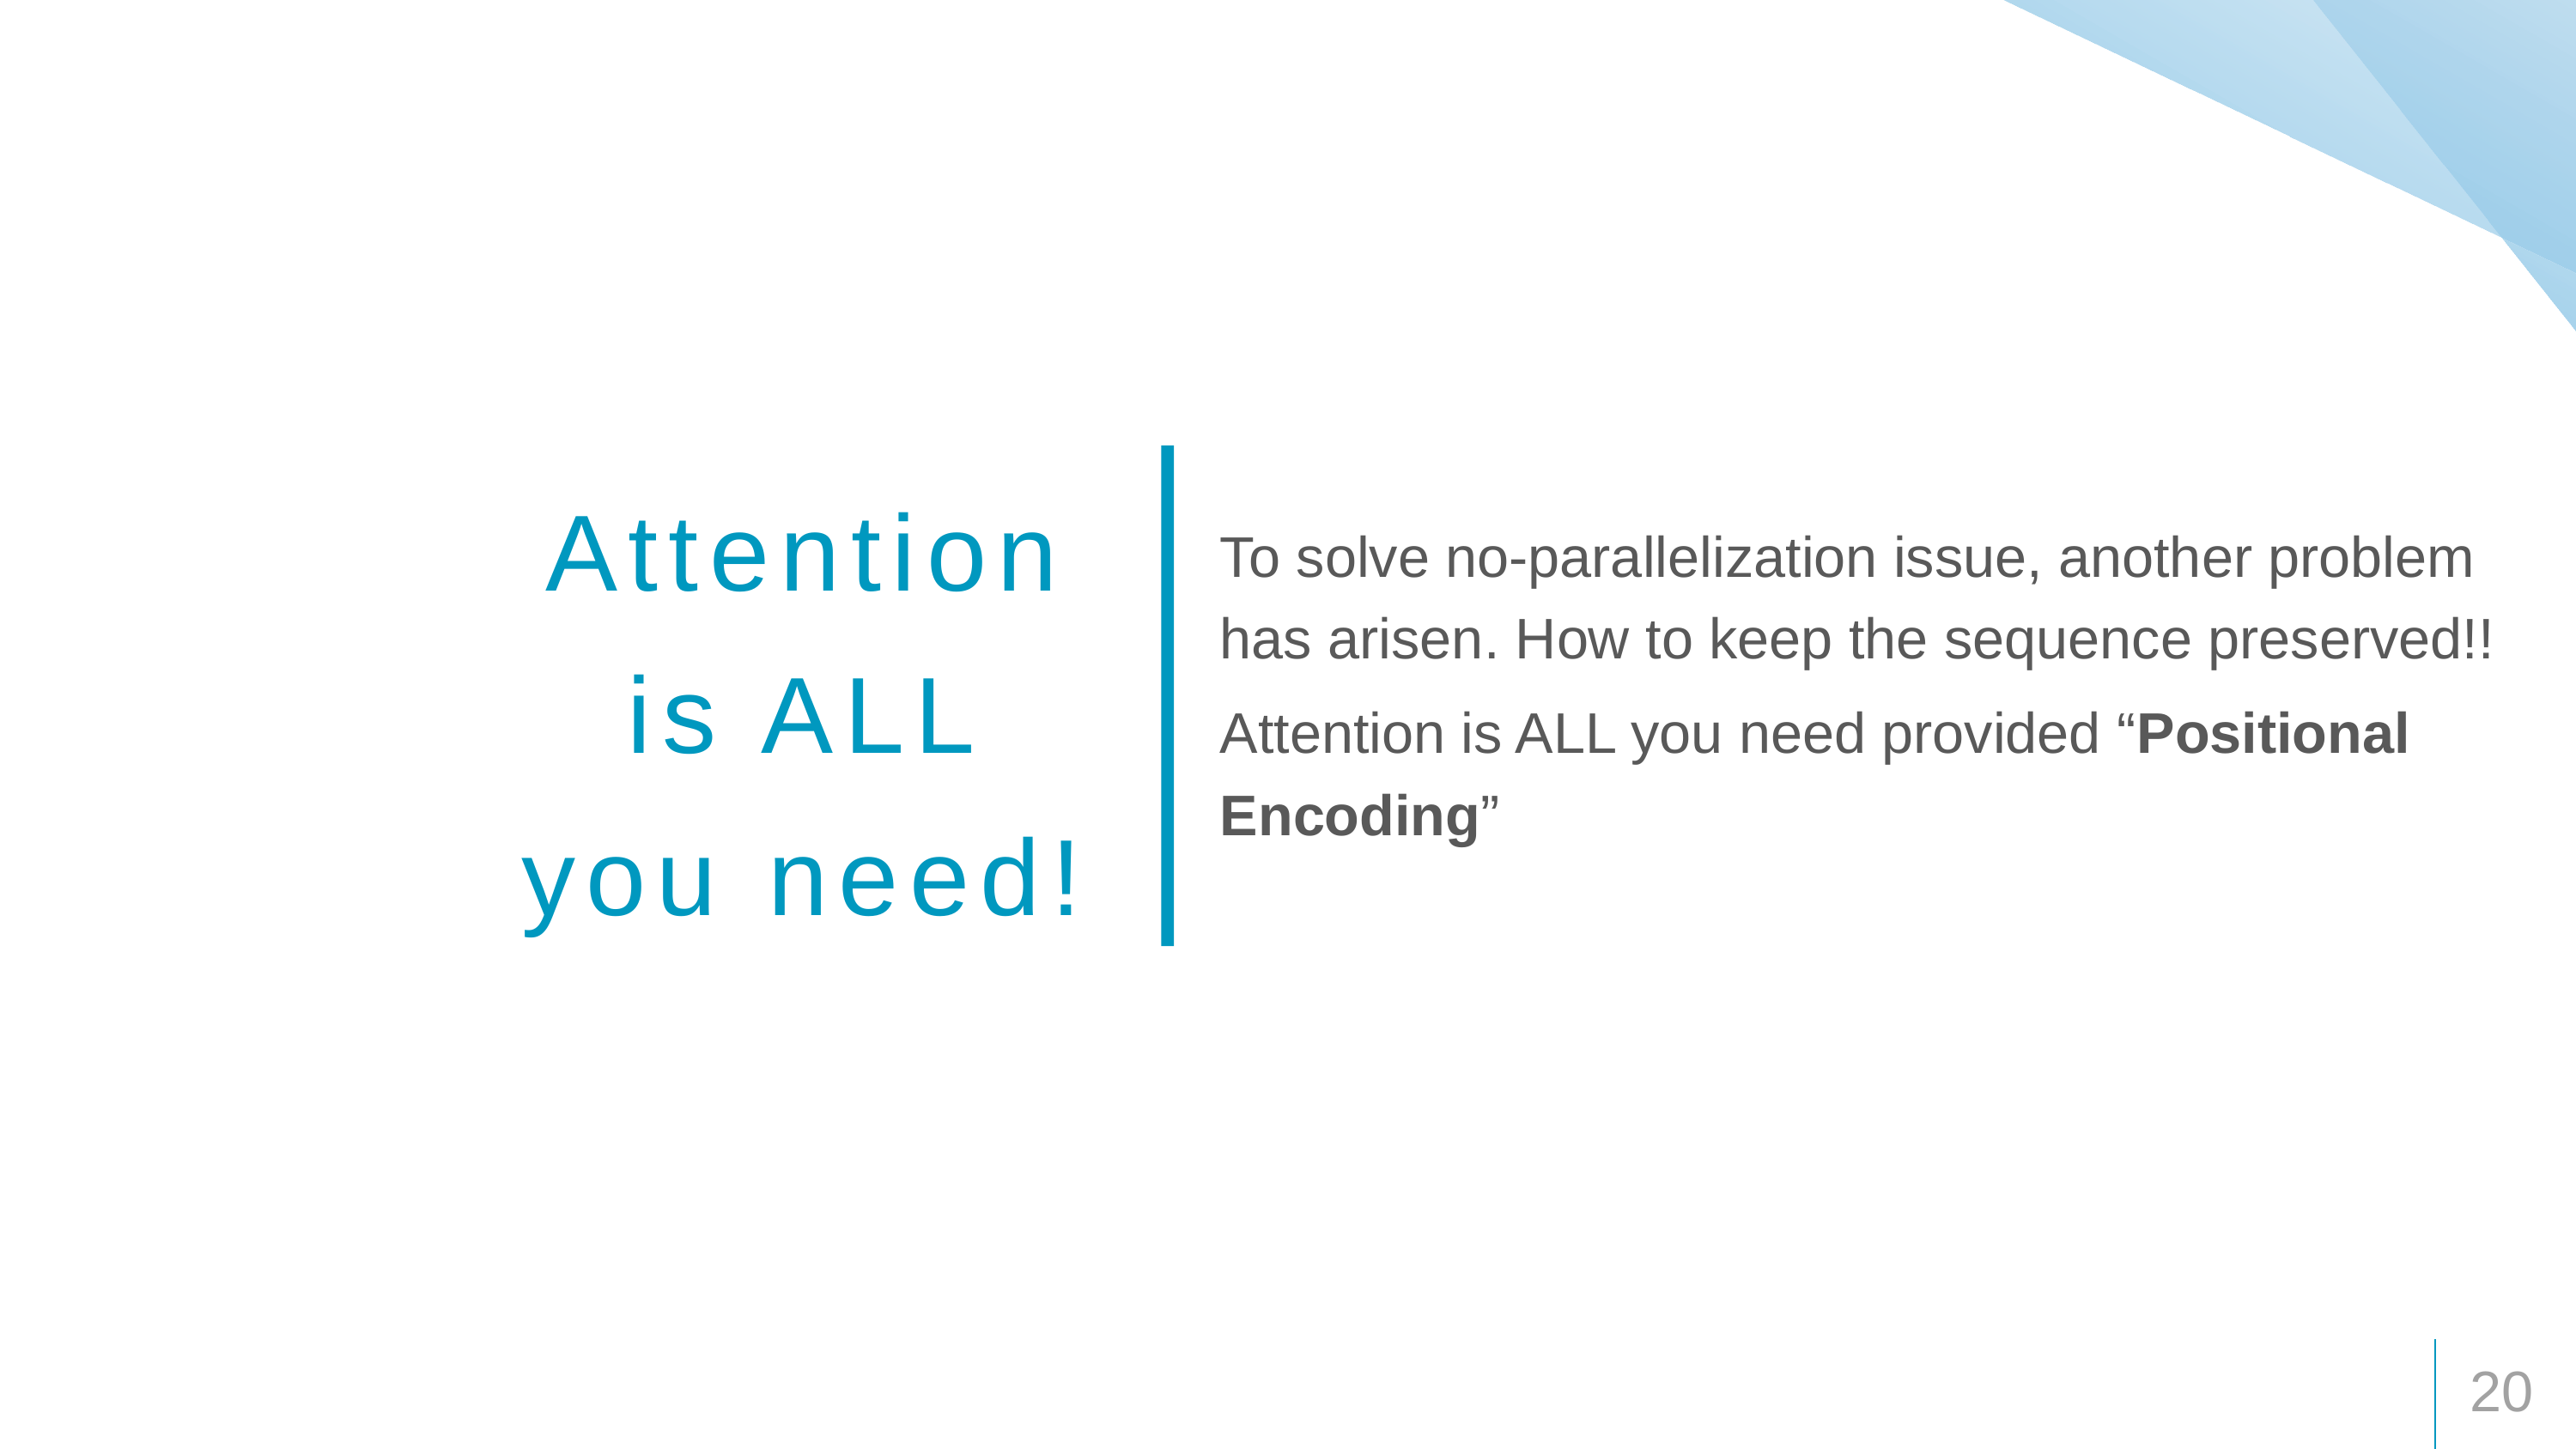

Attention
is ALL
you need!
To solve no-parallelization issue, another problem has arisen. How to keep the sequence preserved!!
Attention is ALL you need provided “Positional Encoding”

20